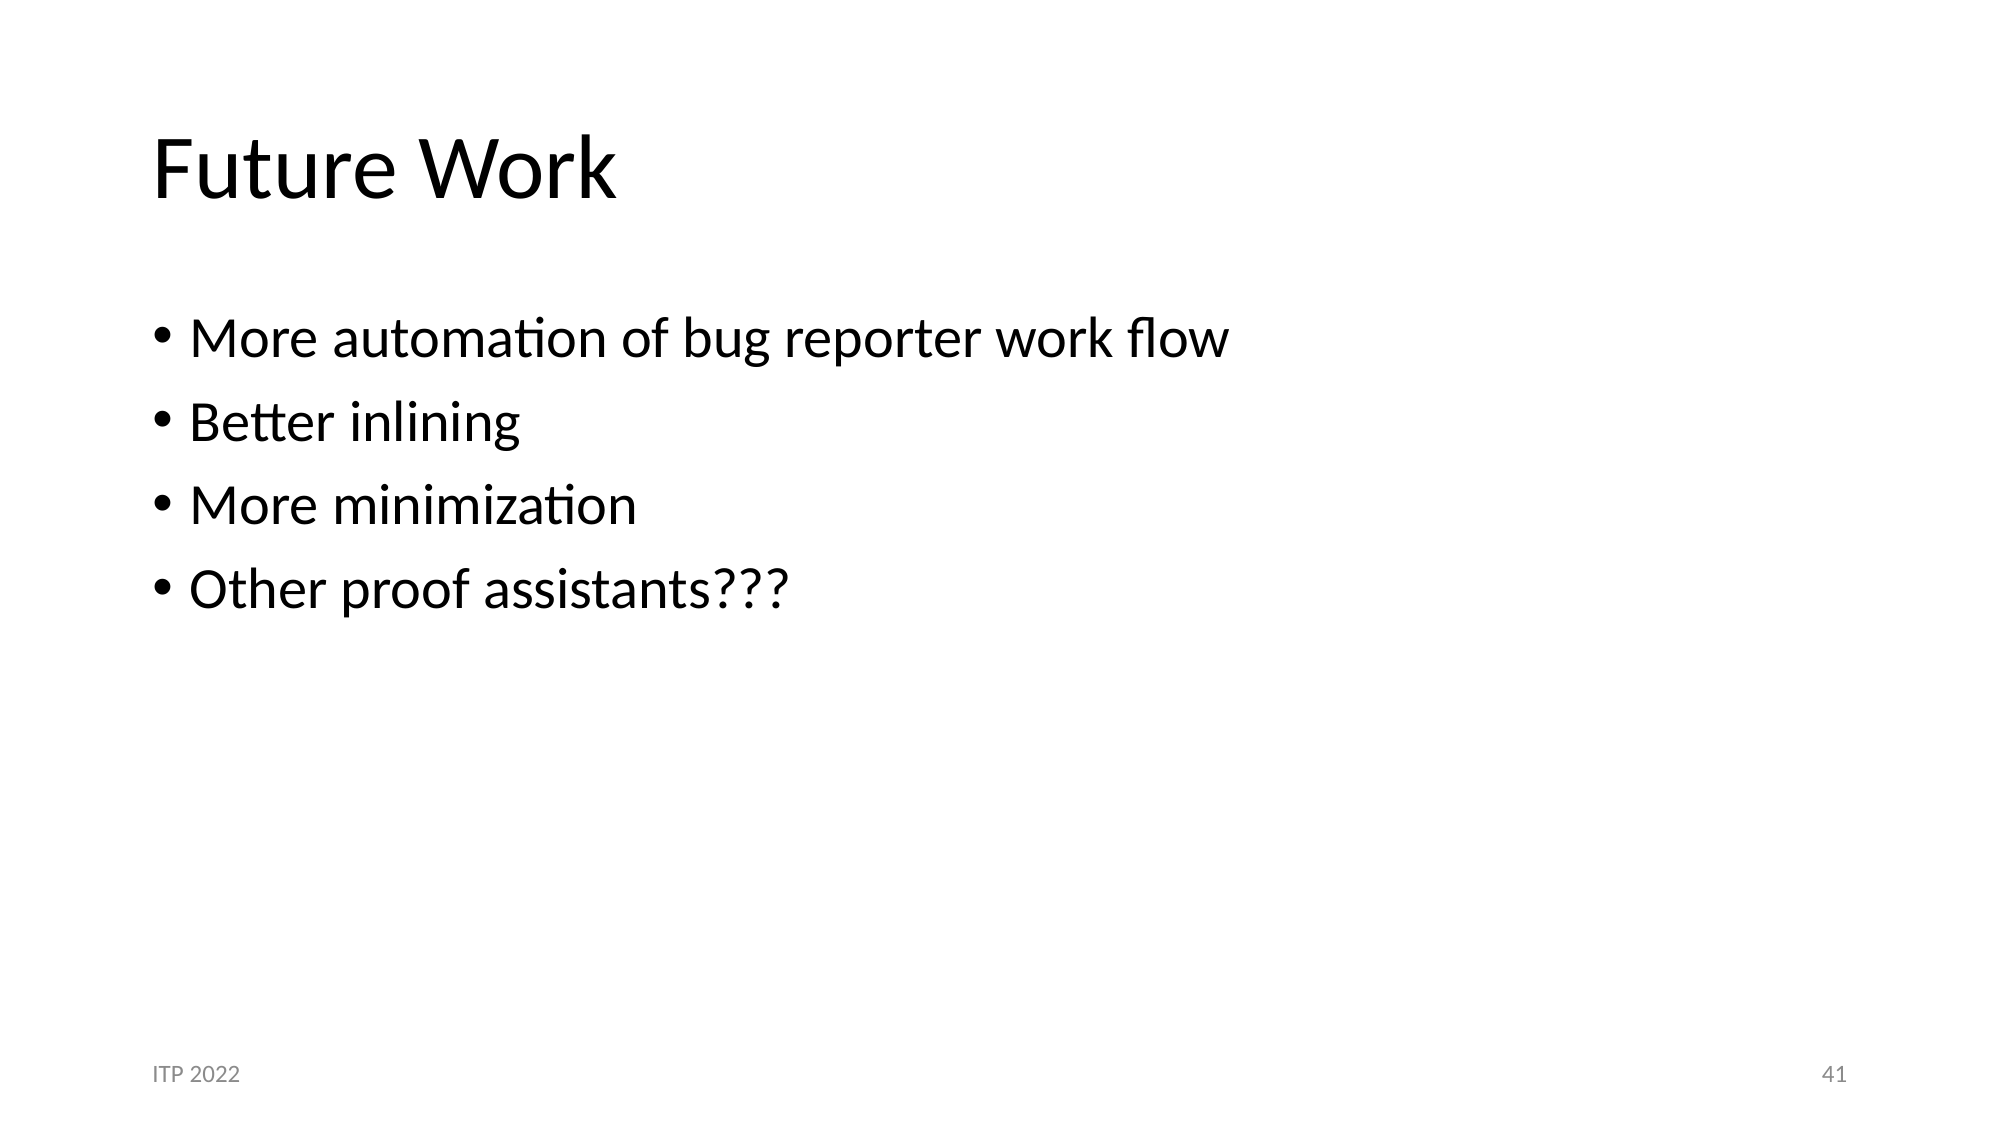

# Future Work
More automation of bug reporter work flow
Better inlining
More minimization
Other proof assistants???
ITP 2022
41